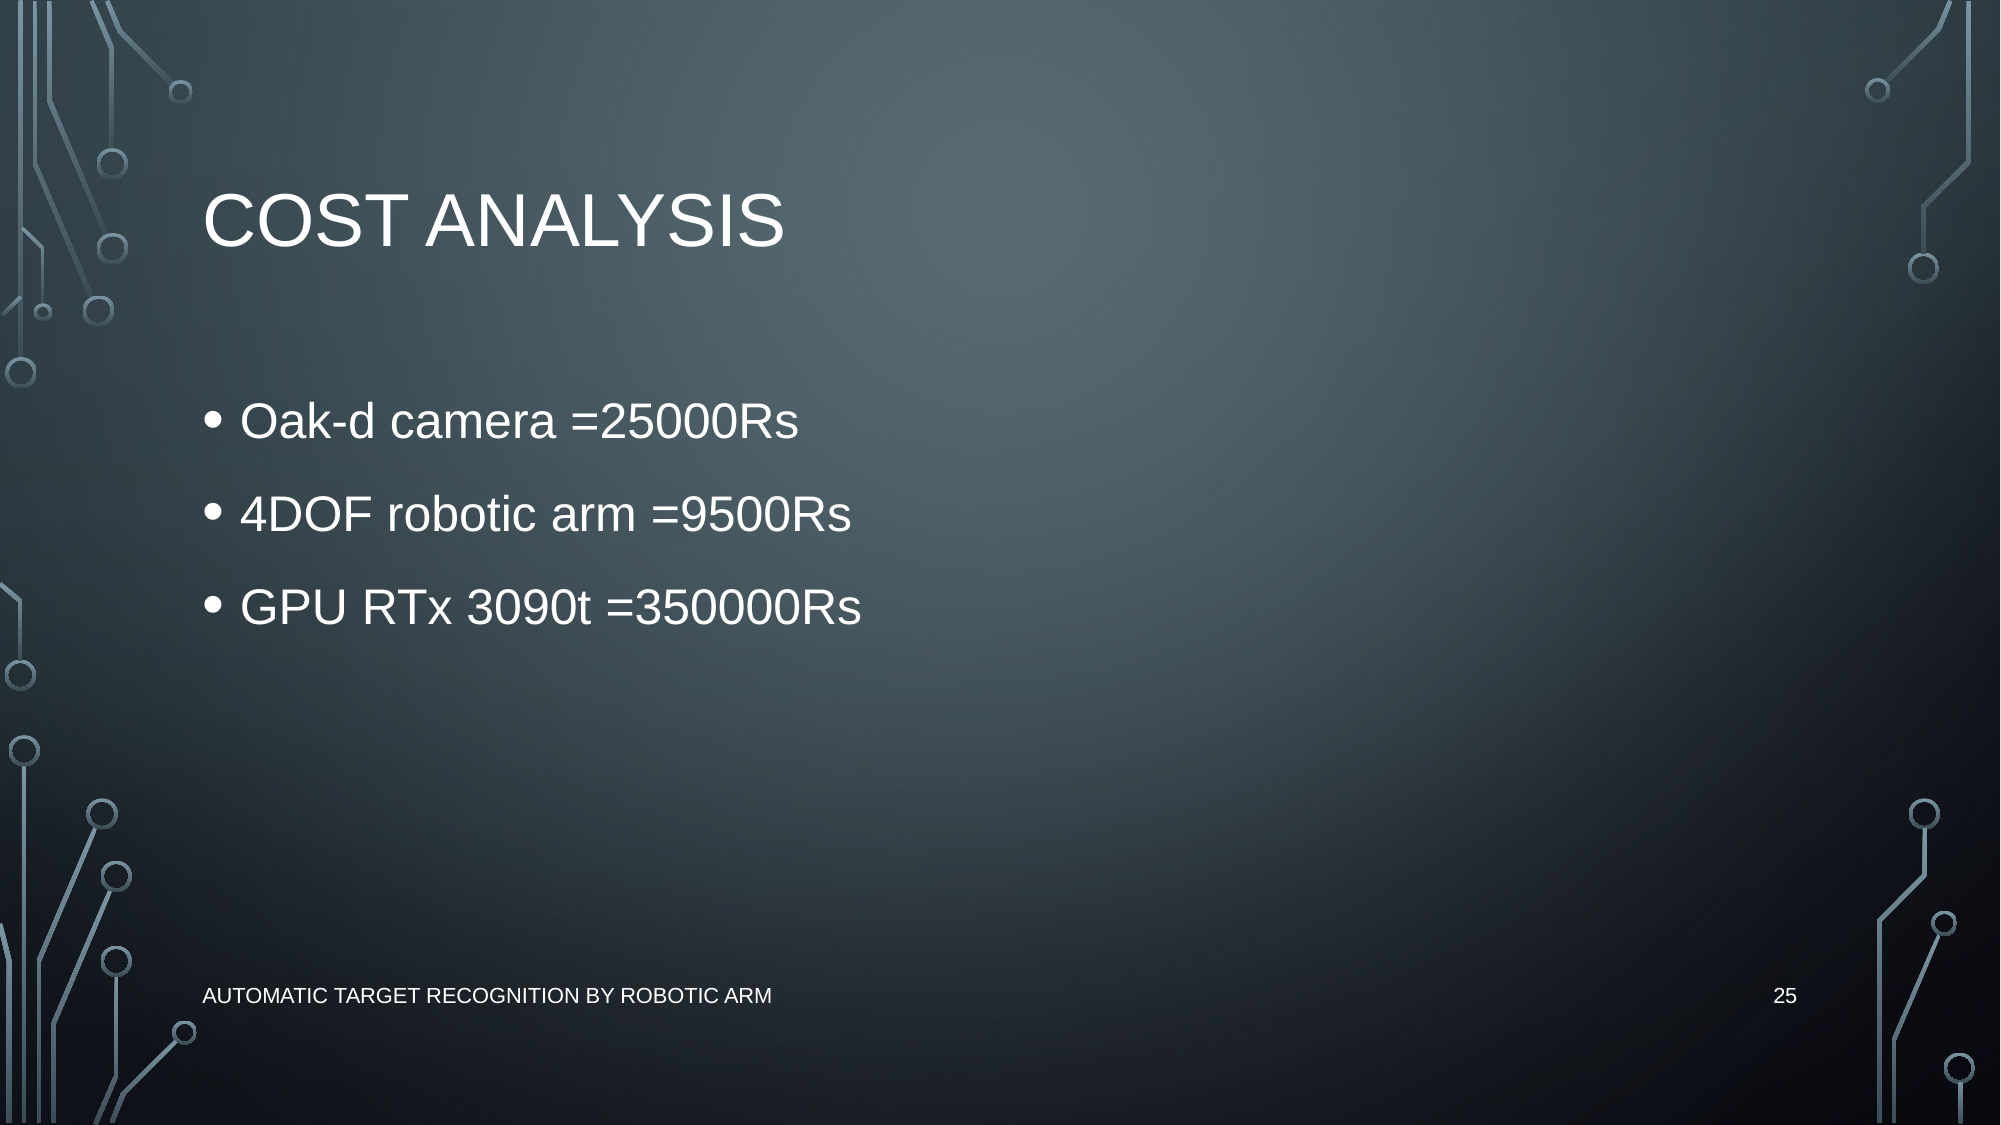

# Cost analysis
Oak-d camera =25000Rs
4DOF robotic arm =9500Rs
GPU RTx 3090t =350000Rs
25
Automatic Target Recognition by Robotic Arm